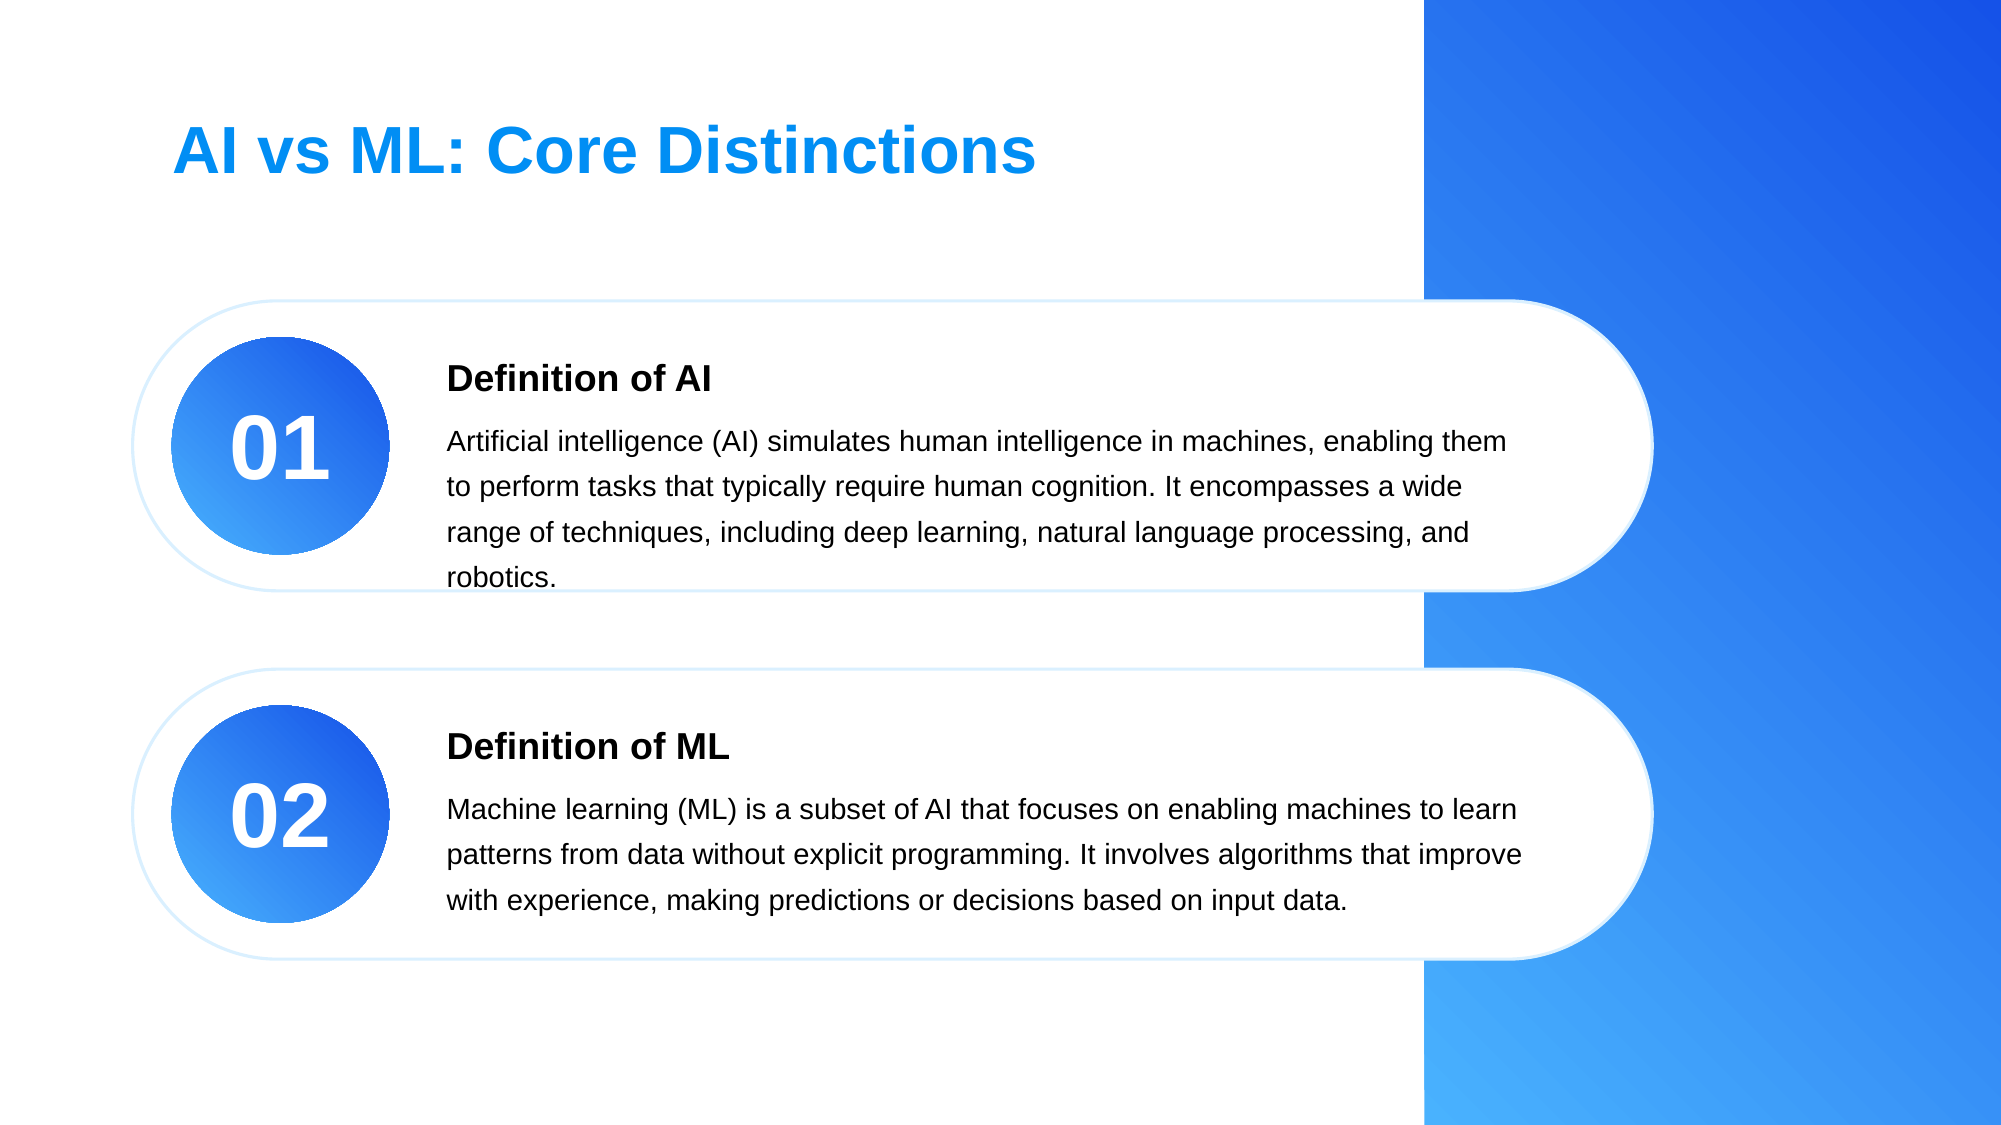

AI vs ML: Core Distinctions

Definition of AI
01
Artificial intelligence (AI) simulates human intelligence in machines, enabling them to perform tasks that typically require human cognition. It encompasses a wide range of techniques, including deep learning, natural language processing, and robotics.

Definition of ML
02
Machine learning (ML) is a subset of AI that focuses on enabling machines to learn patterns from data without explicit programming. It involves algorithms that improve with experience, making predictions or decisions based on input data.